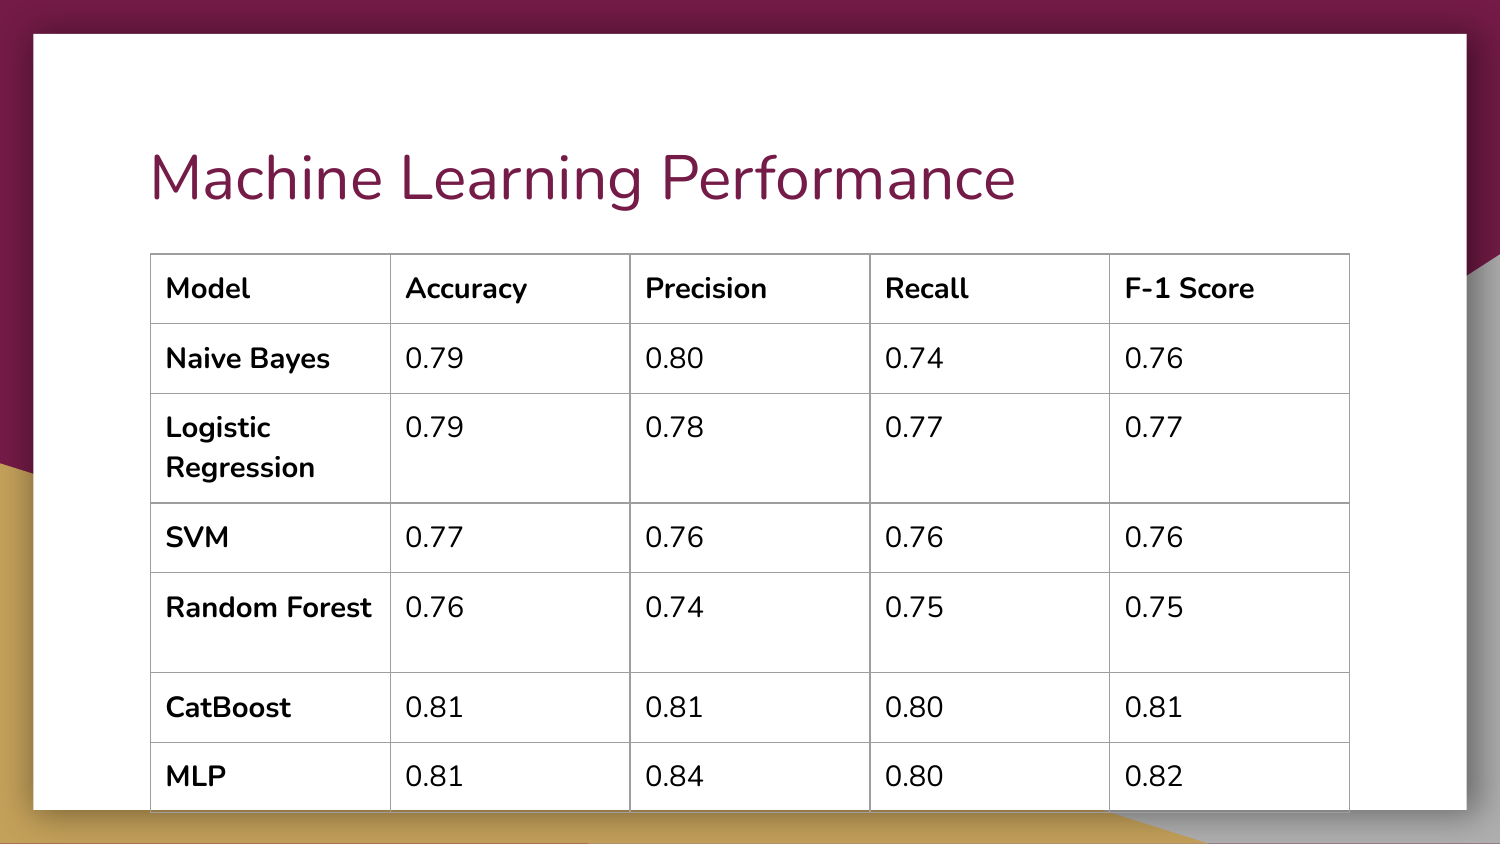

# Machine Learning Performance
| Model | Accuracy | Precision | Recall | F-1 Score |
| --- | --- | --- | --- | --- |
| Naive Bayes | 0.79 | 0.80 | 0.74 | 0.76 |
| Logistic Regression | 0.79 | 0.78 | 0.77 | 0.77 |
| SVM | 0.77 | 0.76 | 0.76 | 0.76 |
| Random Forest | 0.76 | 0.74 | 0.75 | 0.75 |
| CatBoost | 0.81 | 0.81 | 0.80 | 0.81 |
| MLP | 0.81 | 0.84 | 0.80 | 0.82 |